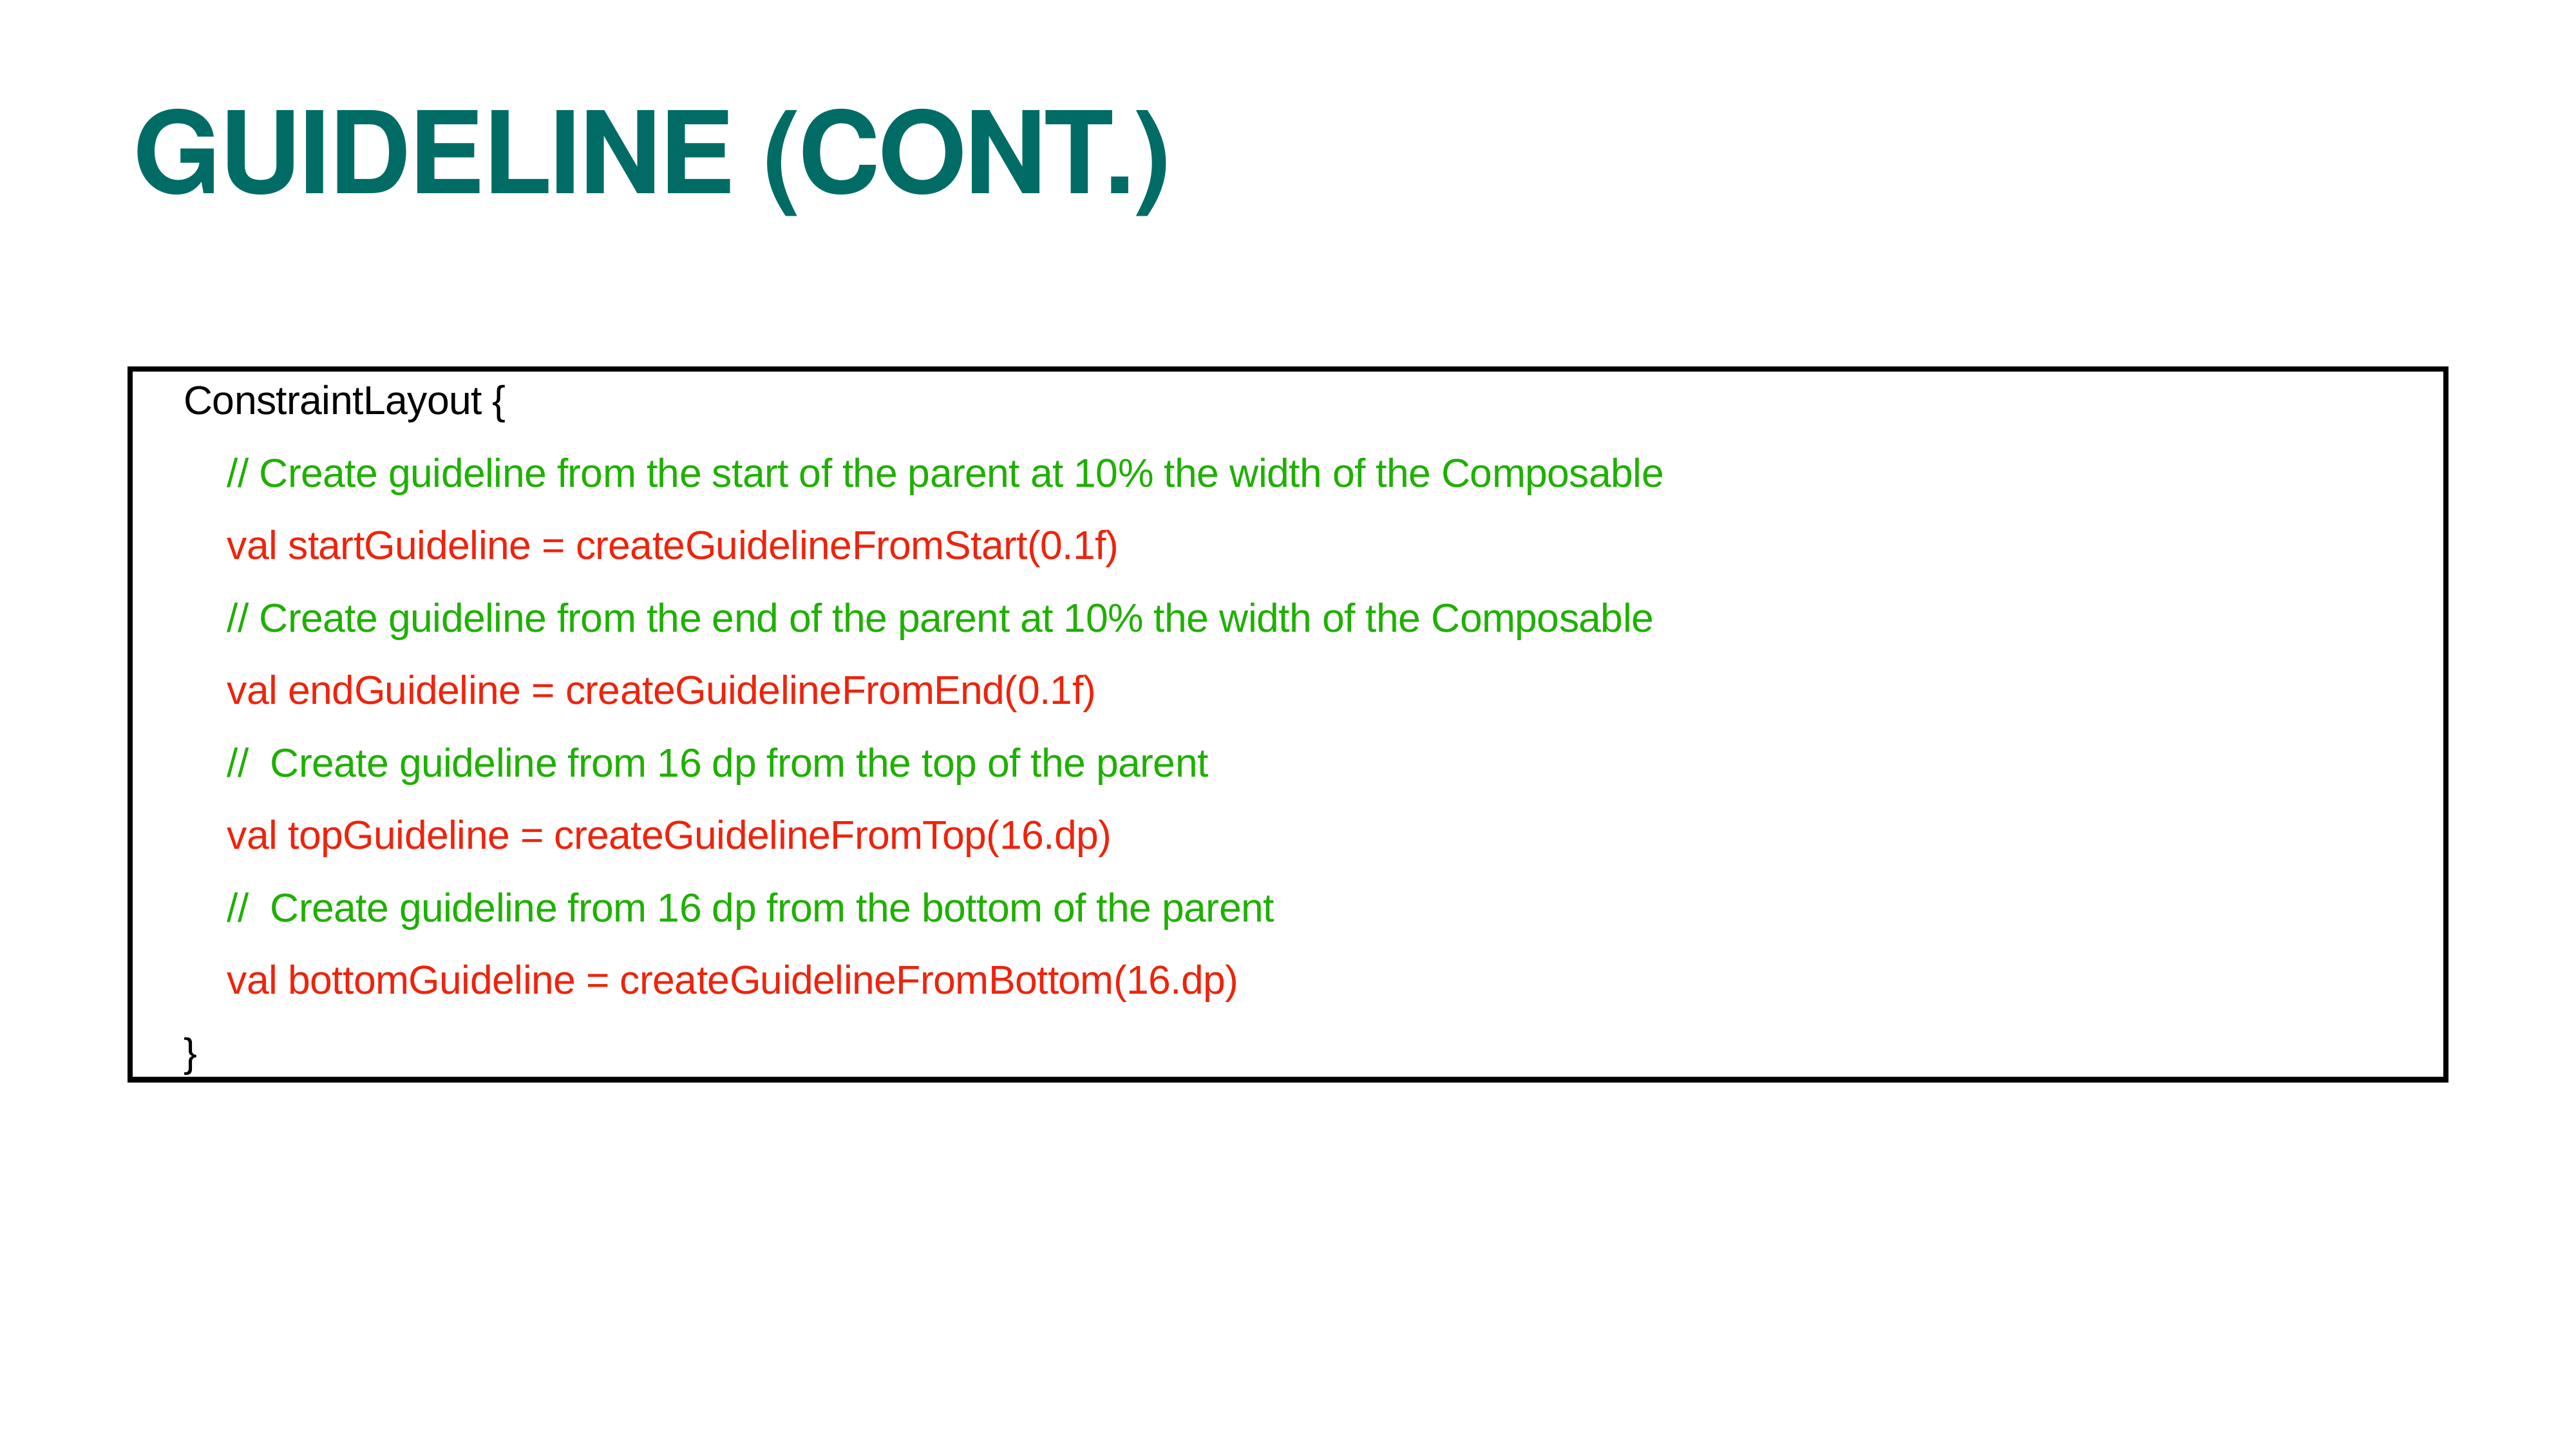

# GUIDELINE (CONT.)
ConstraintLayout {
    // Create guideline from the start of the parent at 10% the width of the Composable
    val startGuideline = createGuidelineFromStart(0.1f)
    // Create guideline from the end of the parent at 10% the width of the Composable
    val endGuideline = createGuidelineFromEnd(0.1f)
    //  Create guideline from 16 dp from the top of the parent
    val topGuideline = createGuidelineFromTop(16.dp)
    //  Create guideline from 16 dp from the bottom of the parent
    val bottomGuideline = createGuidelineFromBottom(16.dp)
}